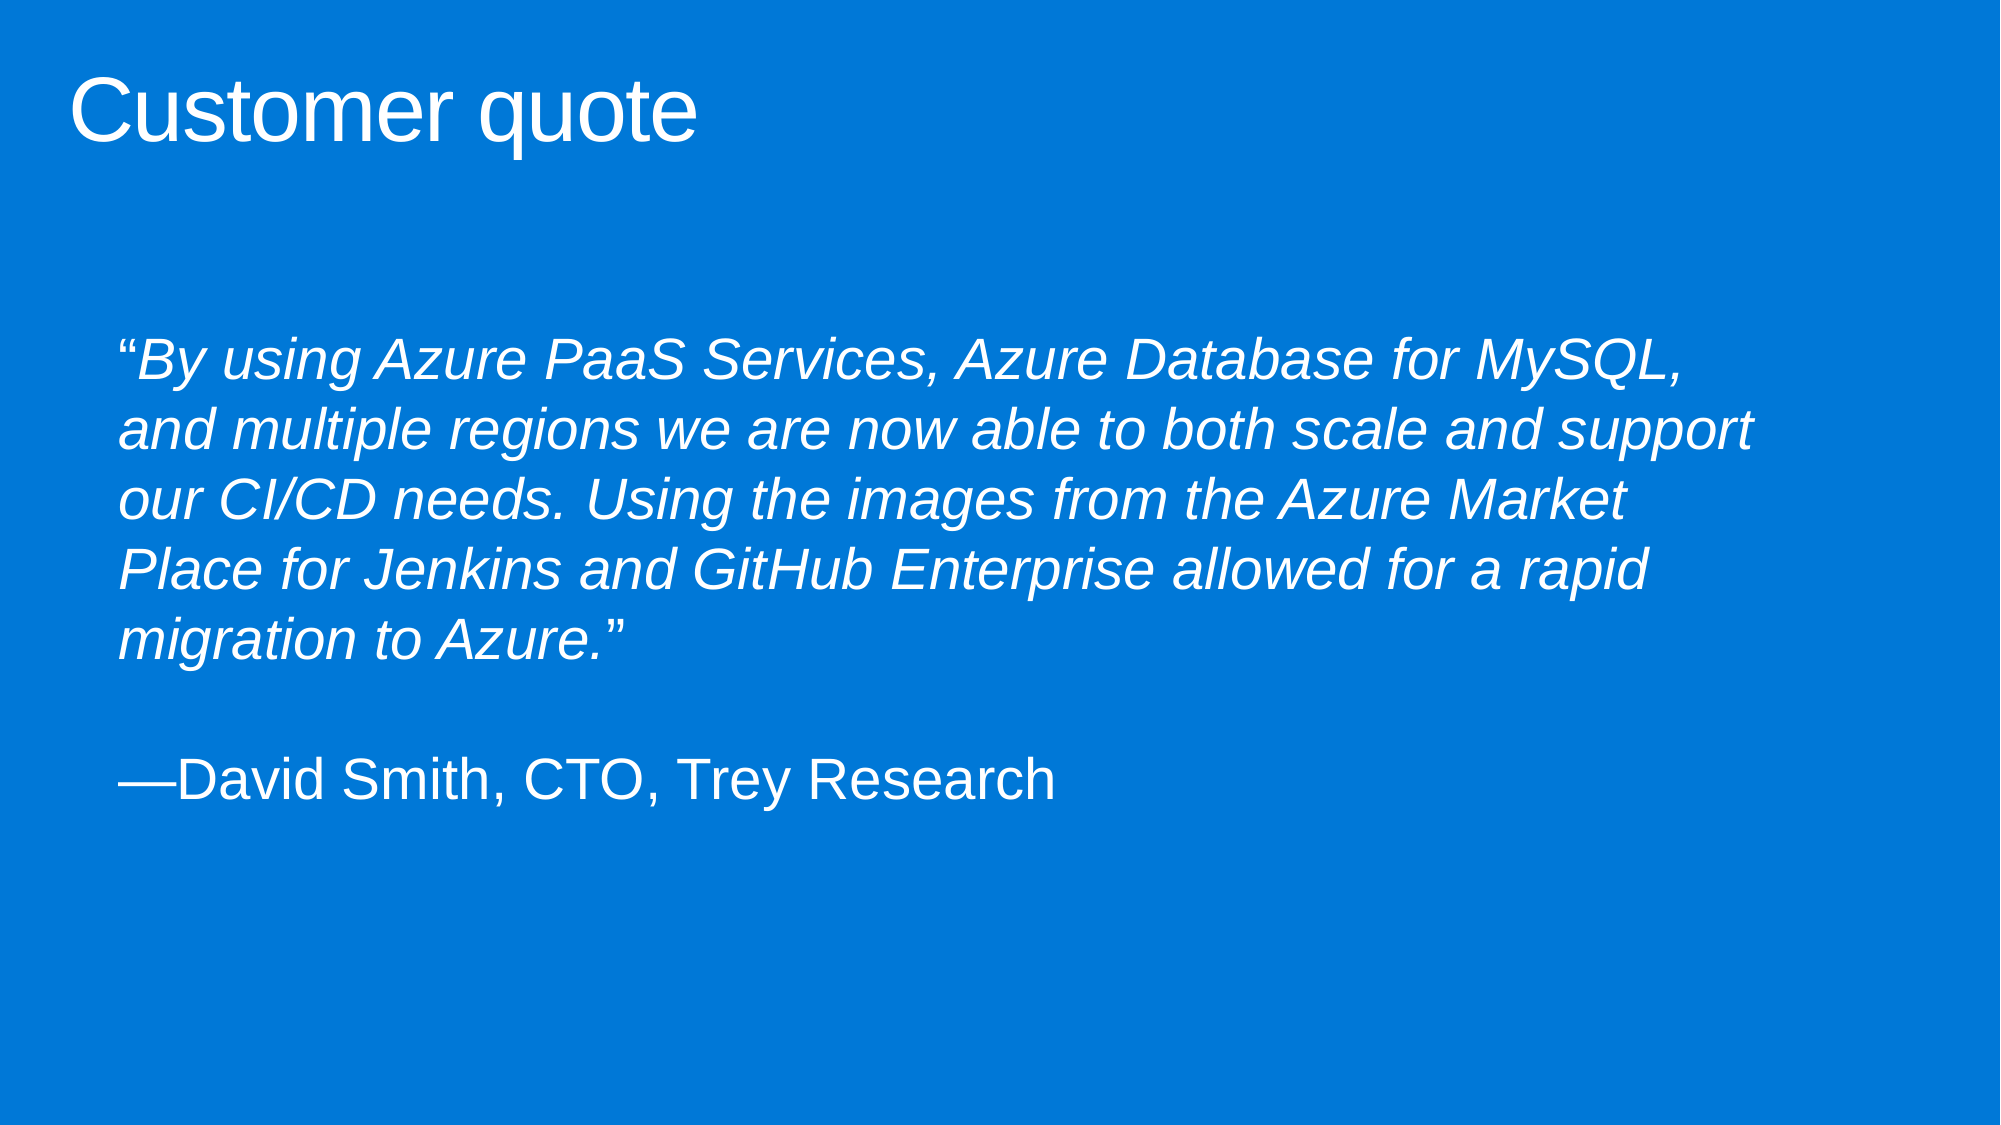

# Customer quote
“By using Azure PaaS Services, Azure Database for MySQL, and multiple regions we are now able to both scale and support our CI/CD needs. Using the images from the Azure Market Place for Jenkins and GitHub Enterprise allowed for a rapid migration to Azure.”

—David Smith, CTO, Trey Research